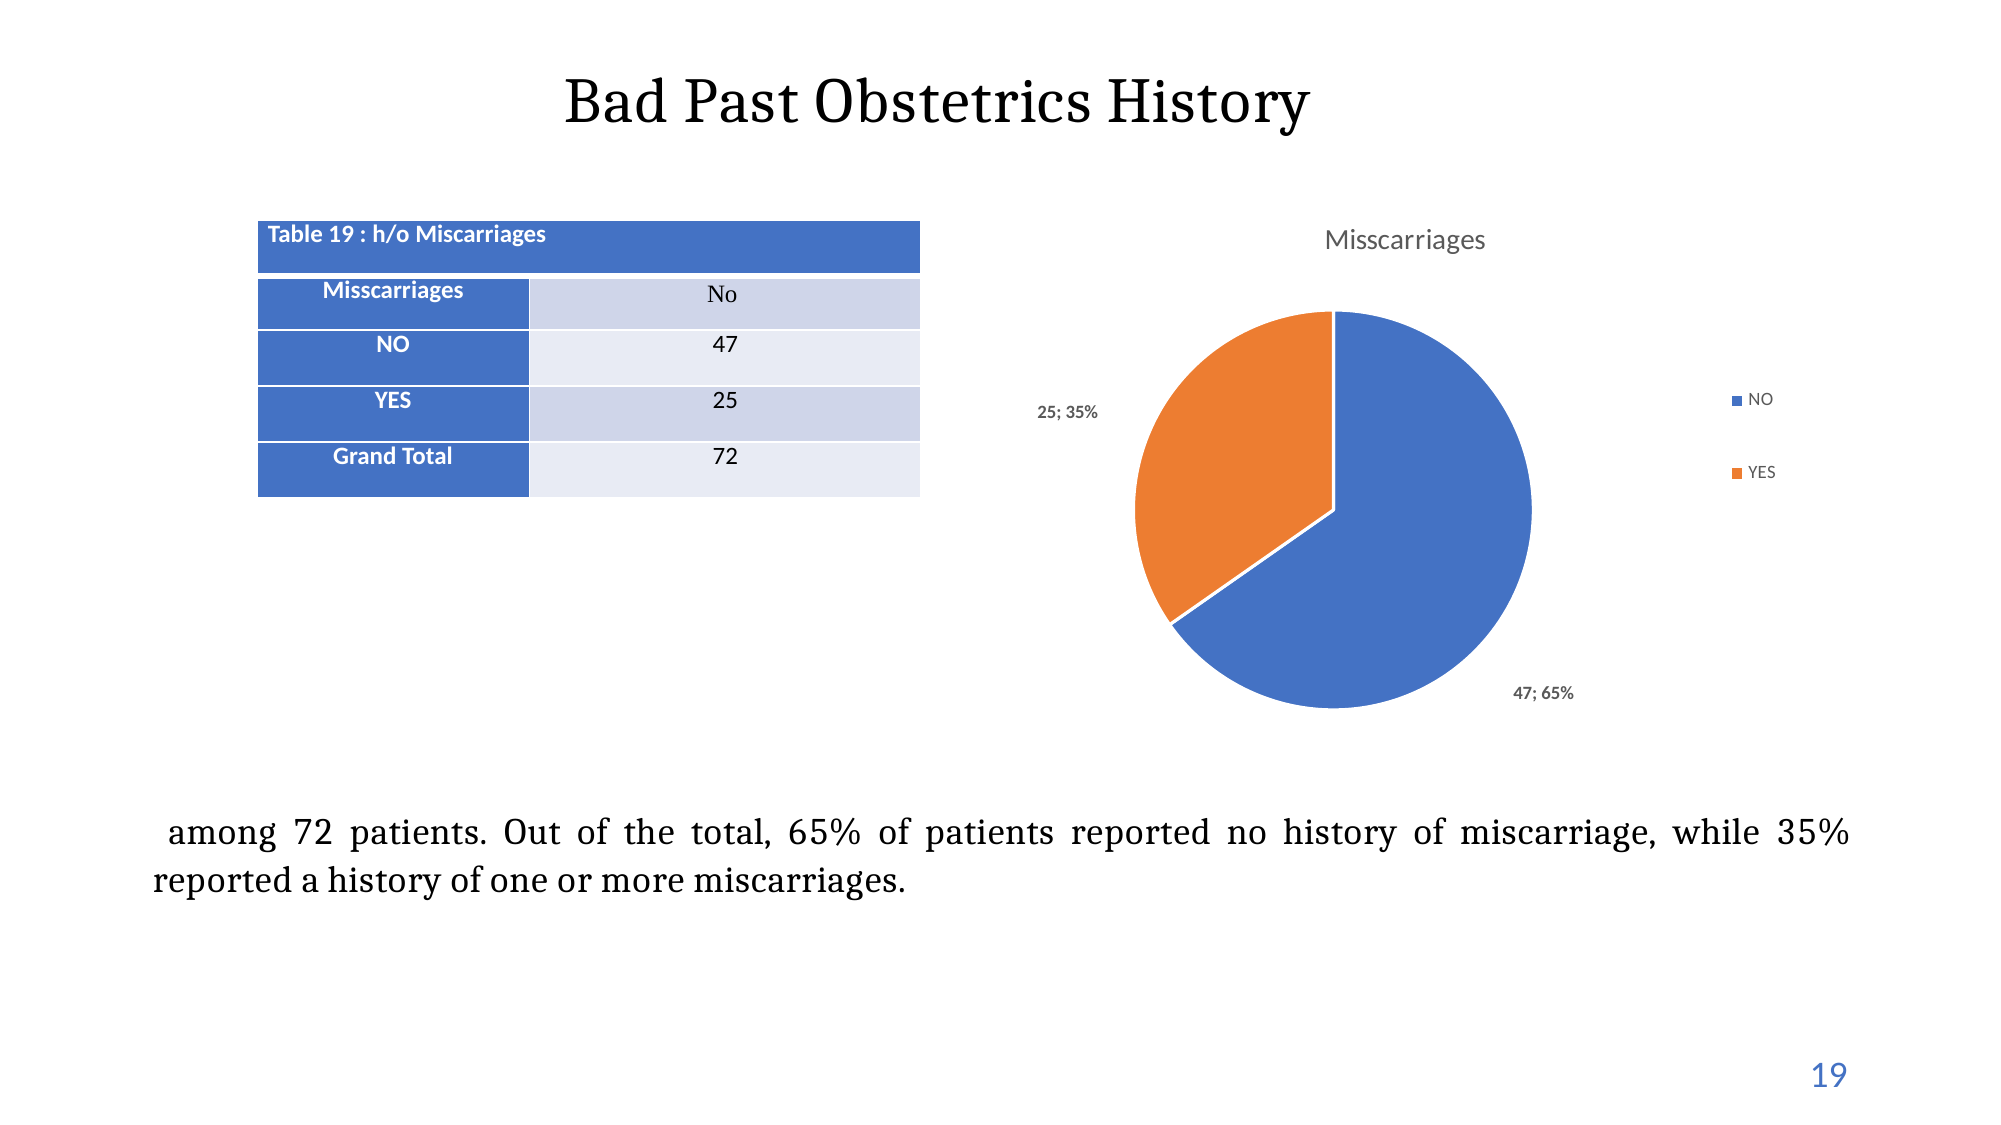

# Bad Past Obstetrics History

### Chart: Misscarriages

| Category | Count |
|---|---|
| NO | 47.0 |
| YES | 25.0 |
| Table 19 : h/o Miscarriages |  |
| --- | --- |
| Misscarriages | No |
| NO | 47 |
| YES | 25 |
| Grand Total | 72 |
 among 72 patients. Out of the total, 65% of patients reported no history of miscarriage, while 35% reported a history of one or more miscarriages.
19